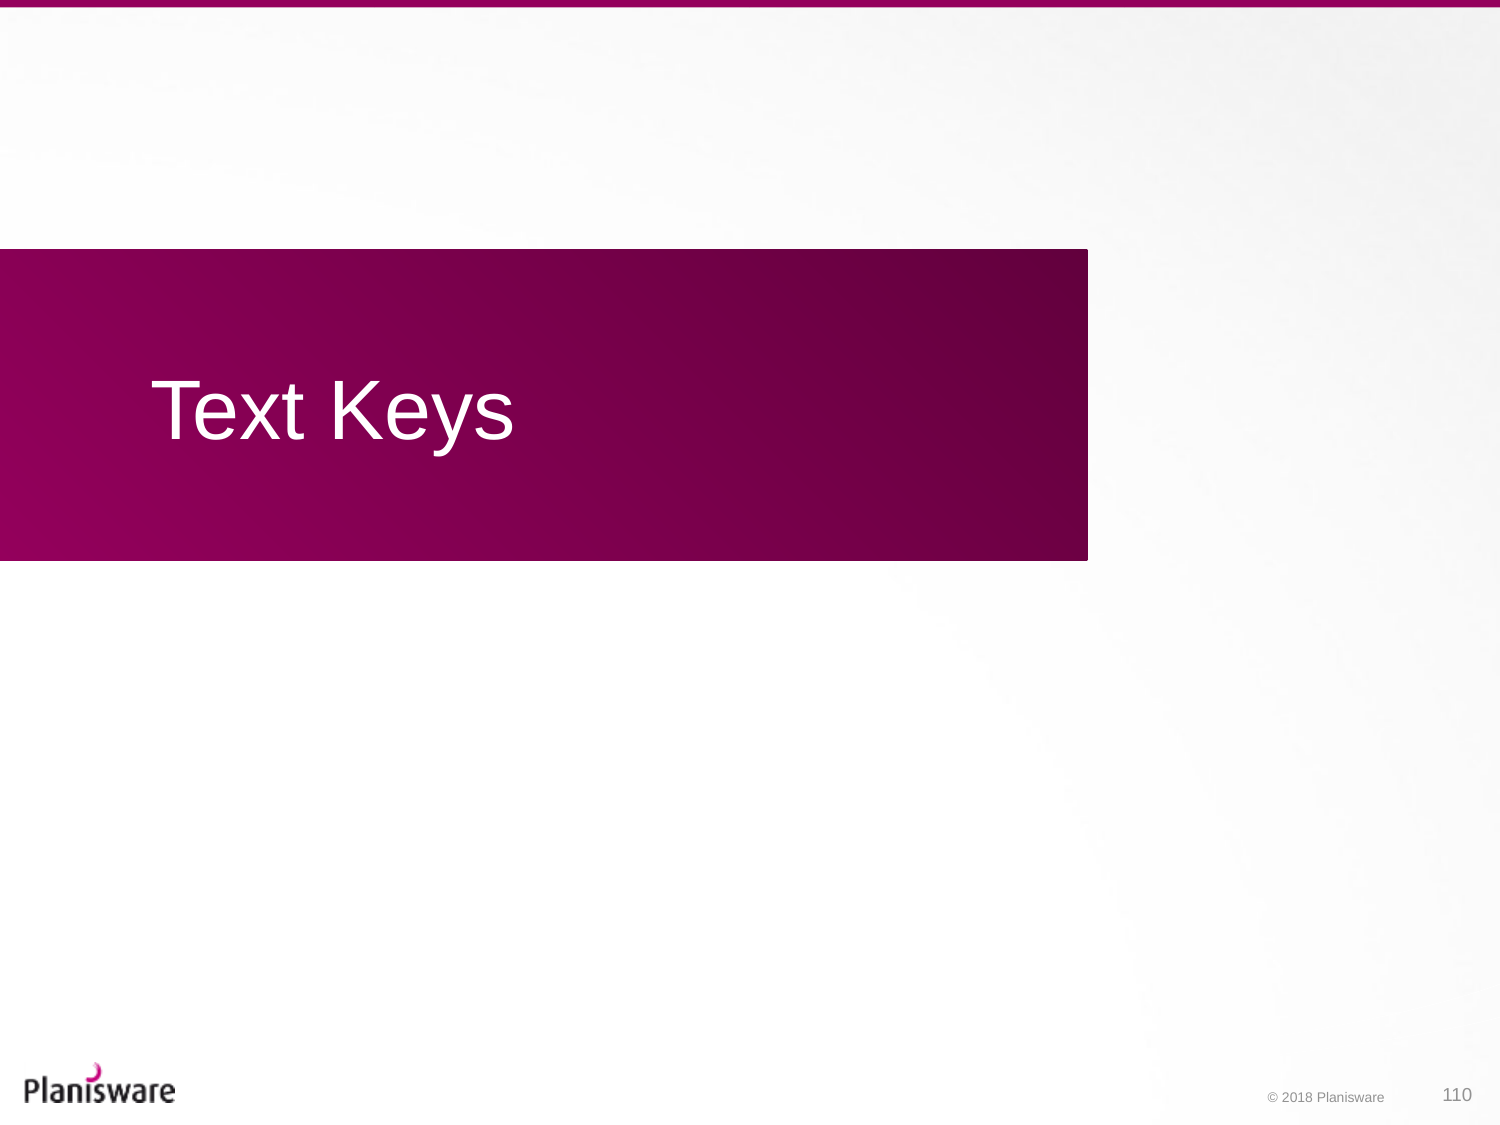

# Text Keys

© 2018 Planisware
110